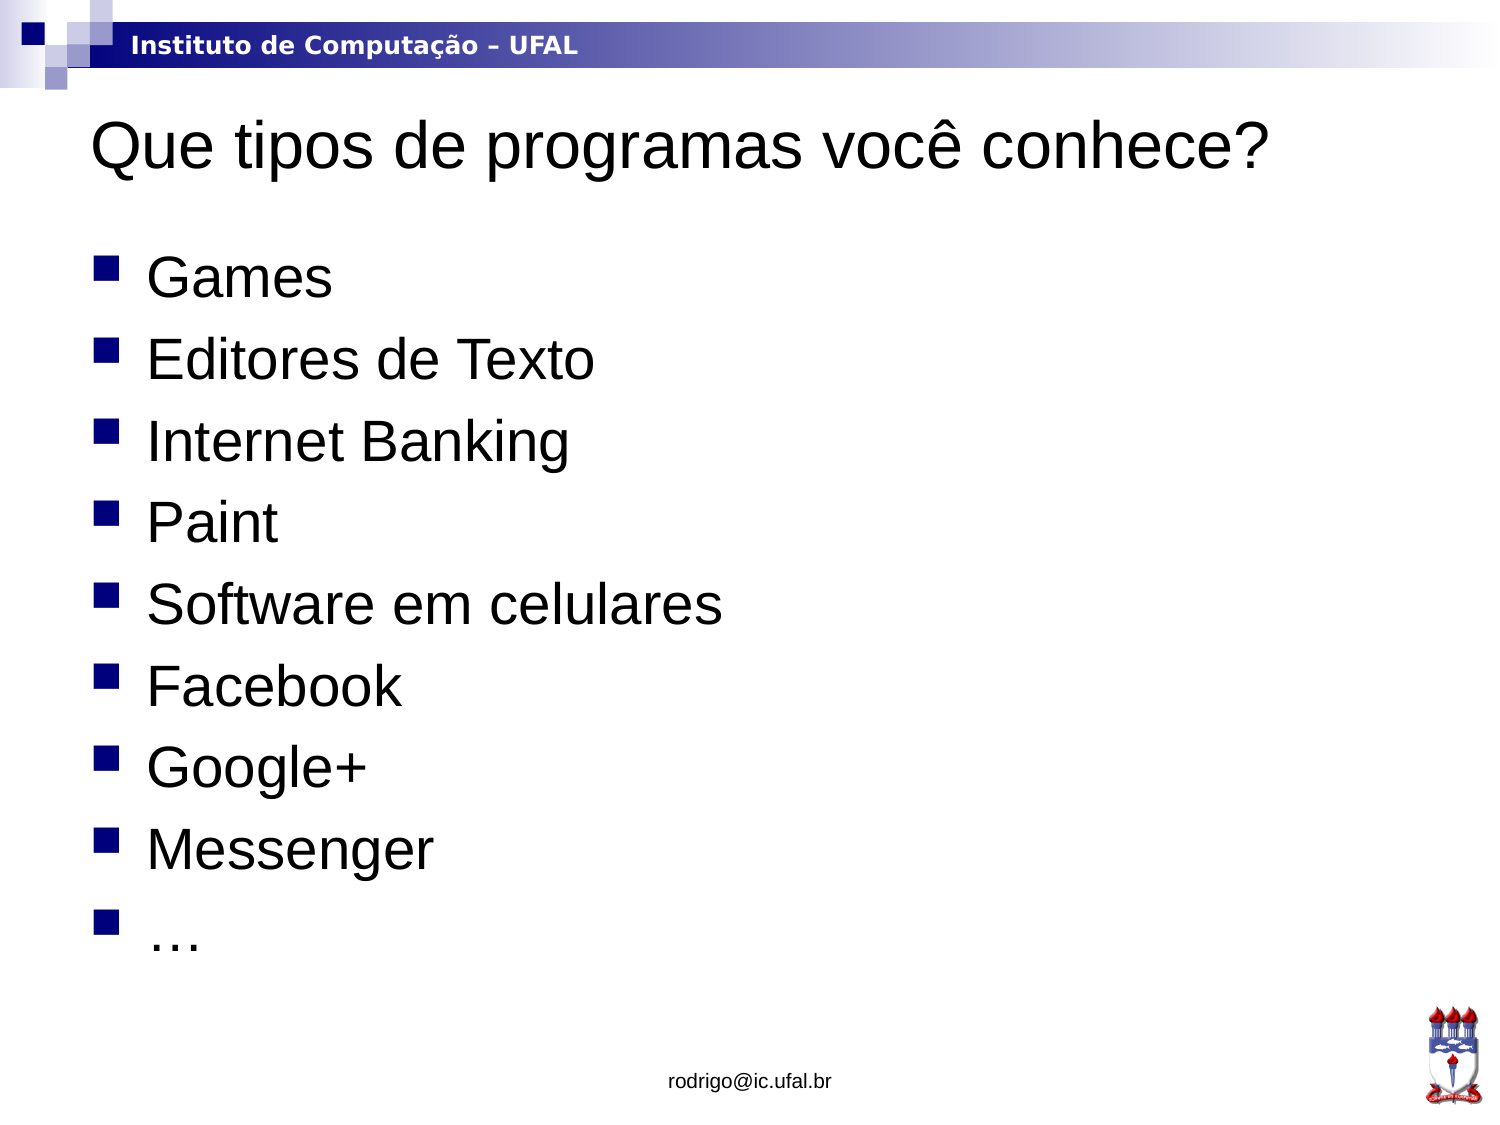

# Que tipos de programas você conhece?
Games
Editores de Texto
Internet Banking
Paint
Software em celulares
Facebook
Google+
Messenger
…

rodrigo@ic.ufal.br